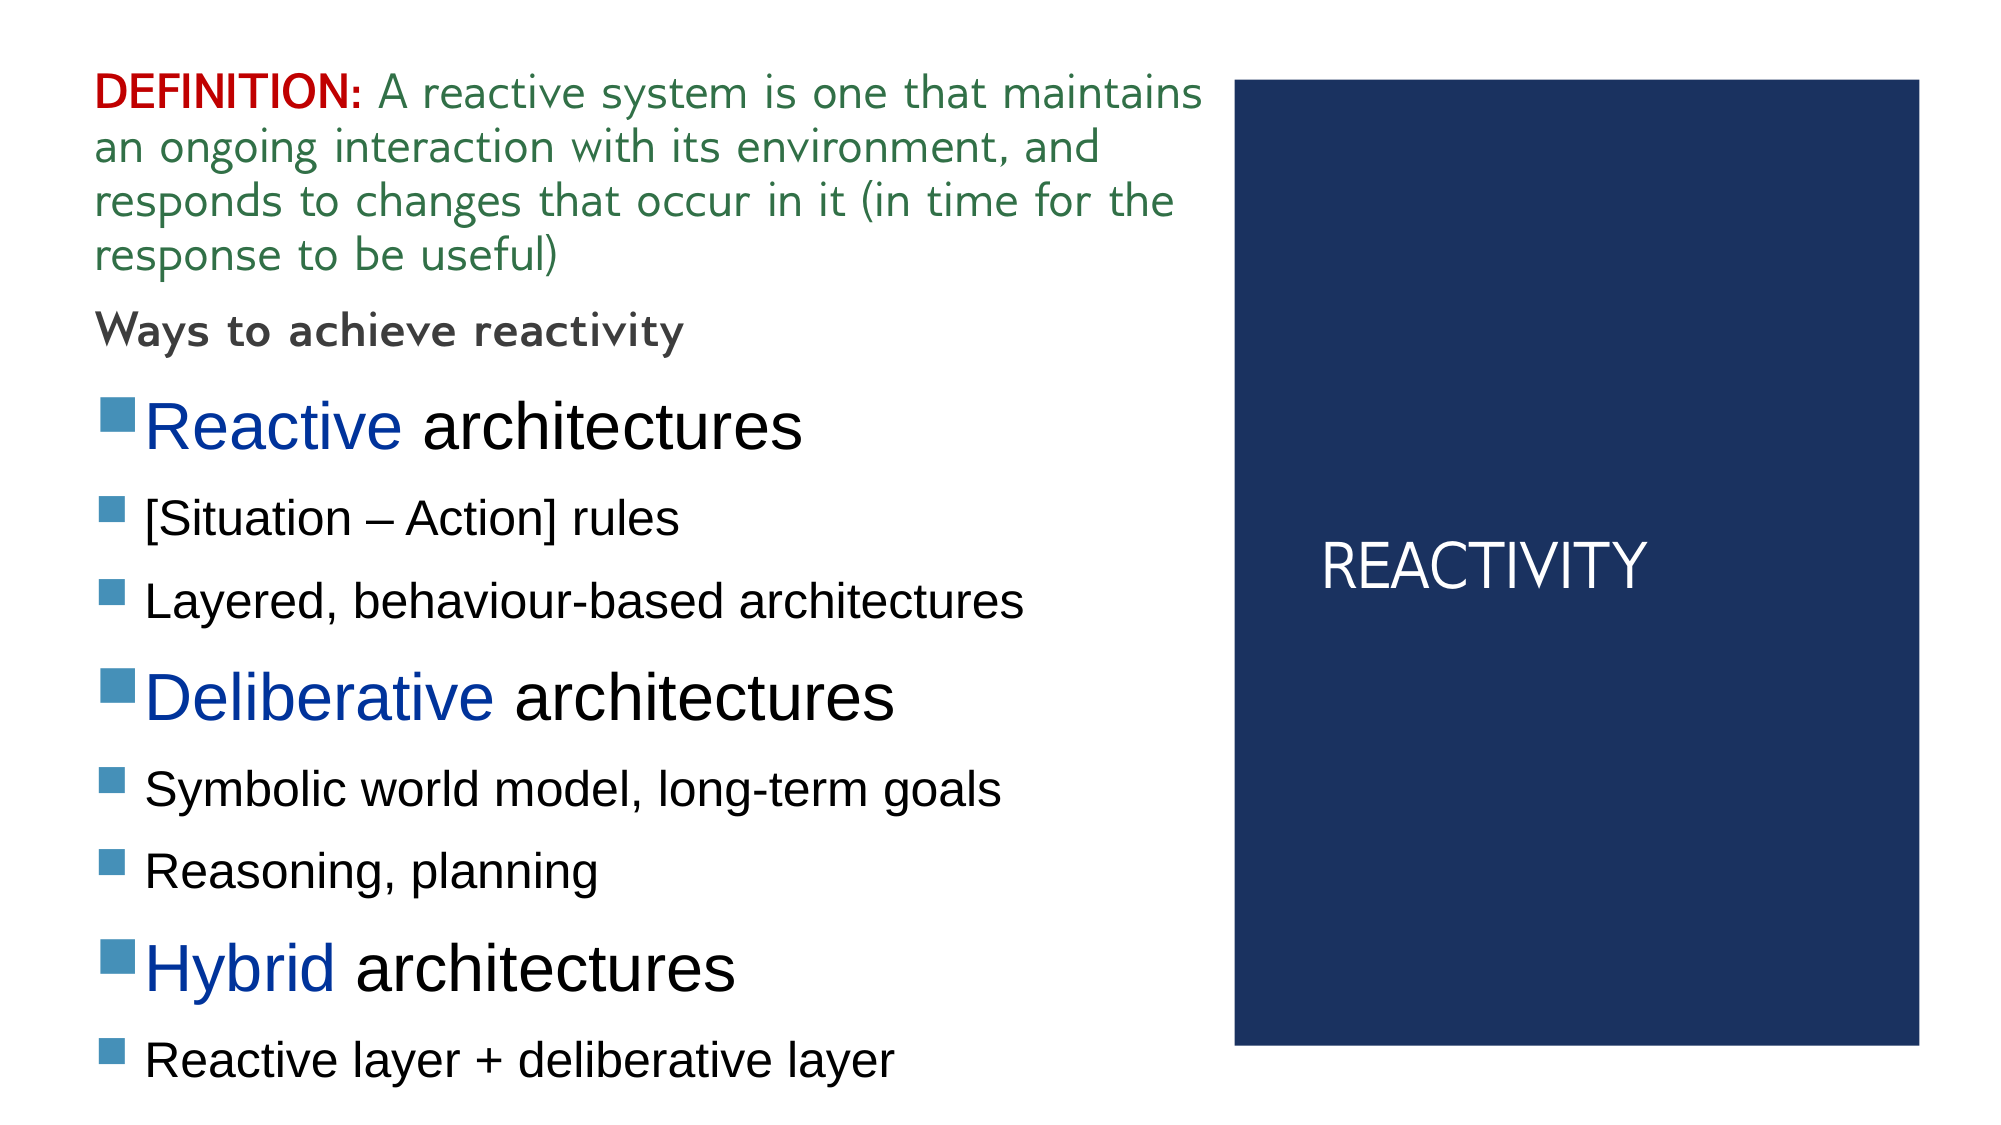

DEFINITION: A reactive system is one that maintains an ongoing interaction with its environment, and responds to changes that occur in it (in time for the response to be useful)
Ways to achieve reactivity
Reactive architectures
[Situation – Action] rules
Layered, behaviour-based architectures
Deliberative architectures
Symbolic world model, long-term goals
Reasoning, planning
Hybrid architectures
Reactive layer + deliberative layer
# Reactivity